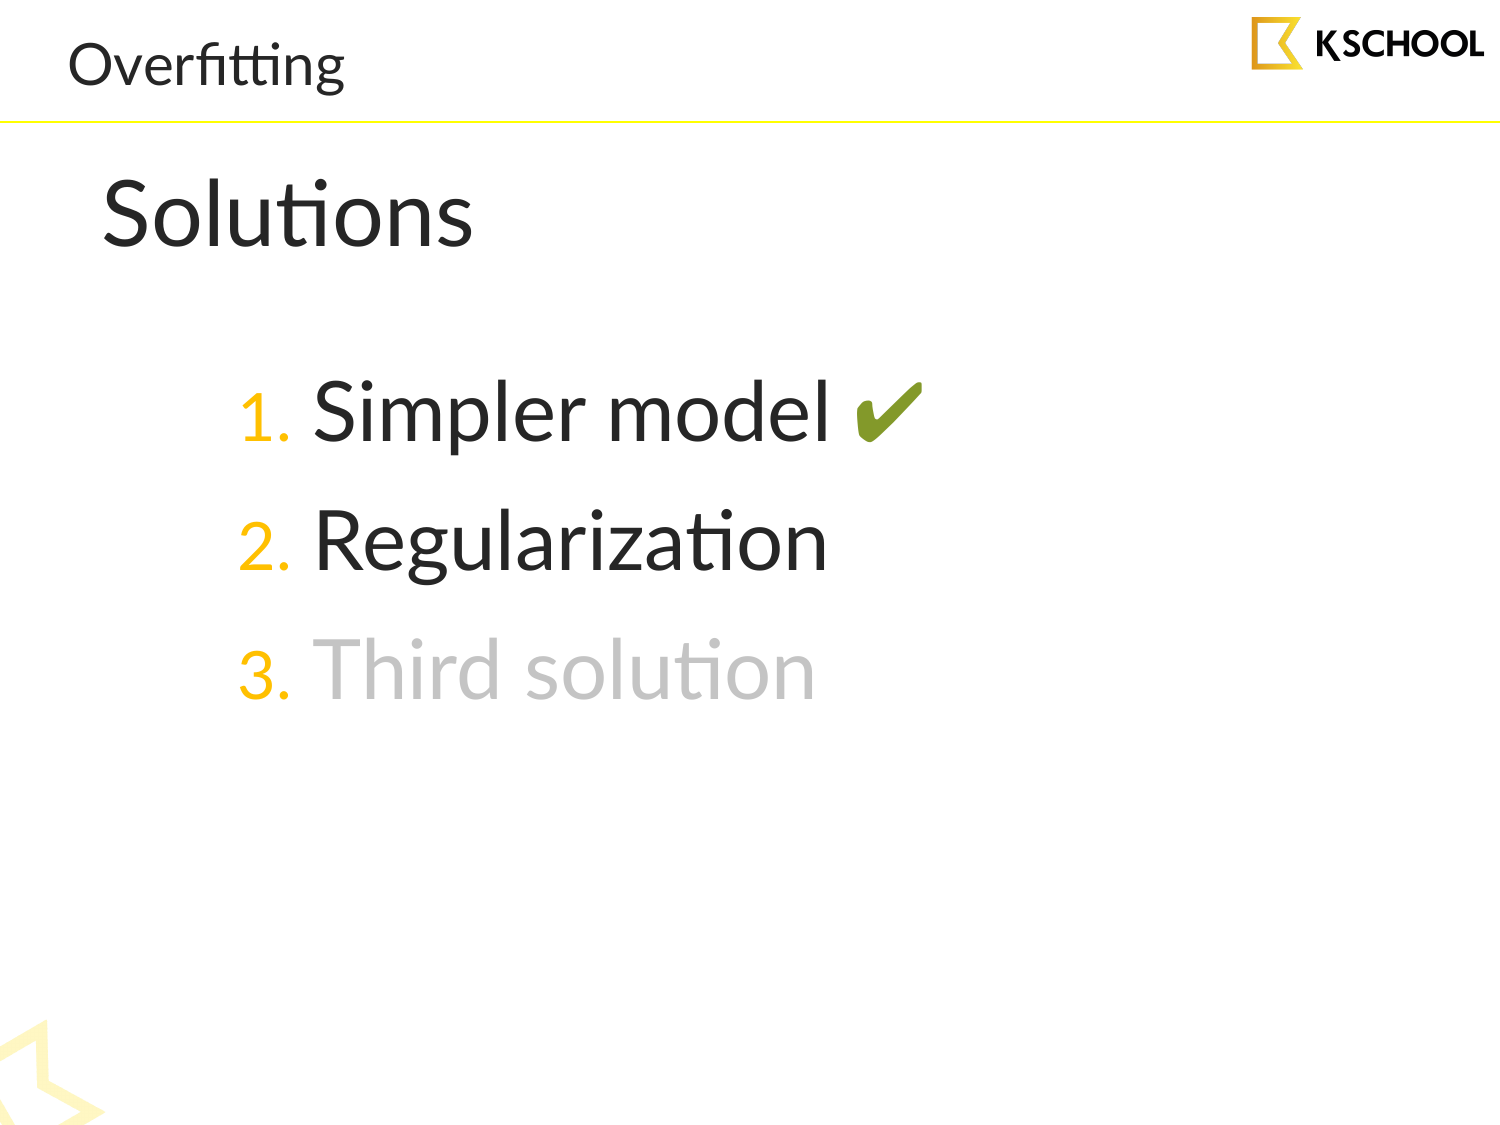

# Overfitting
Solutions
Simpler model ✔
Regularization
Third solution